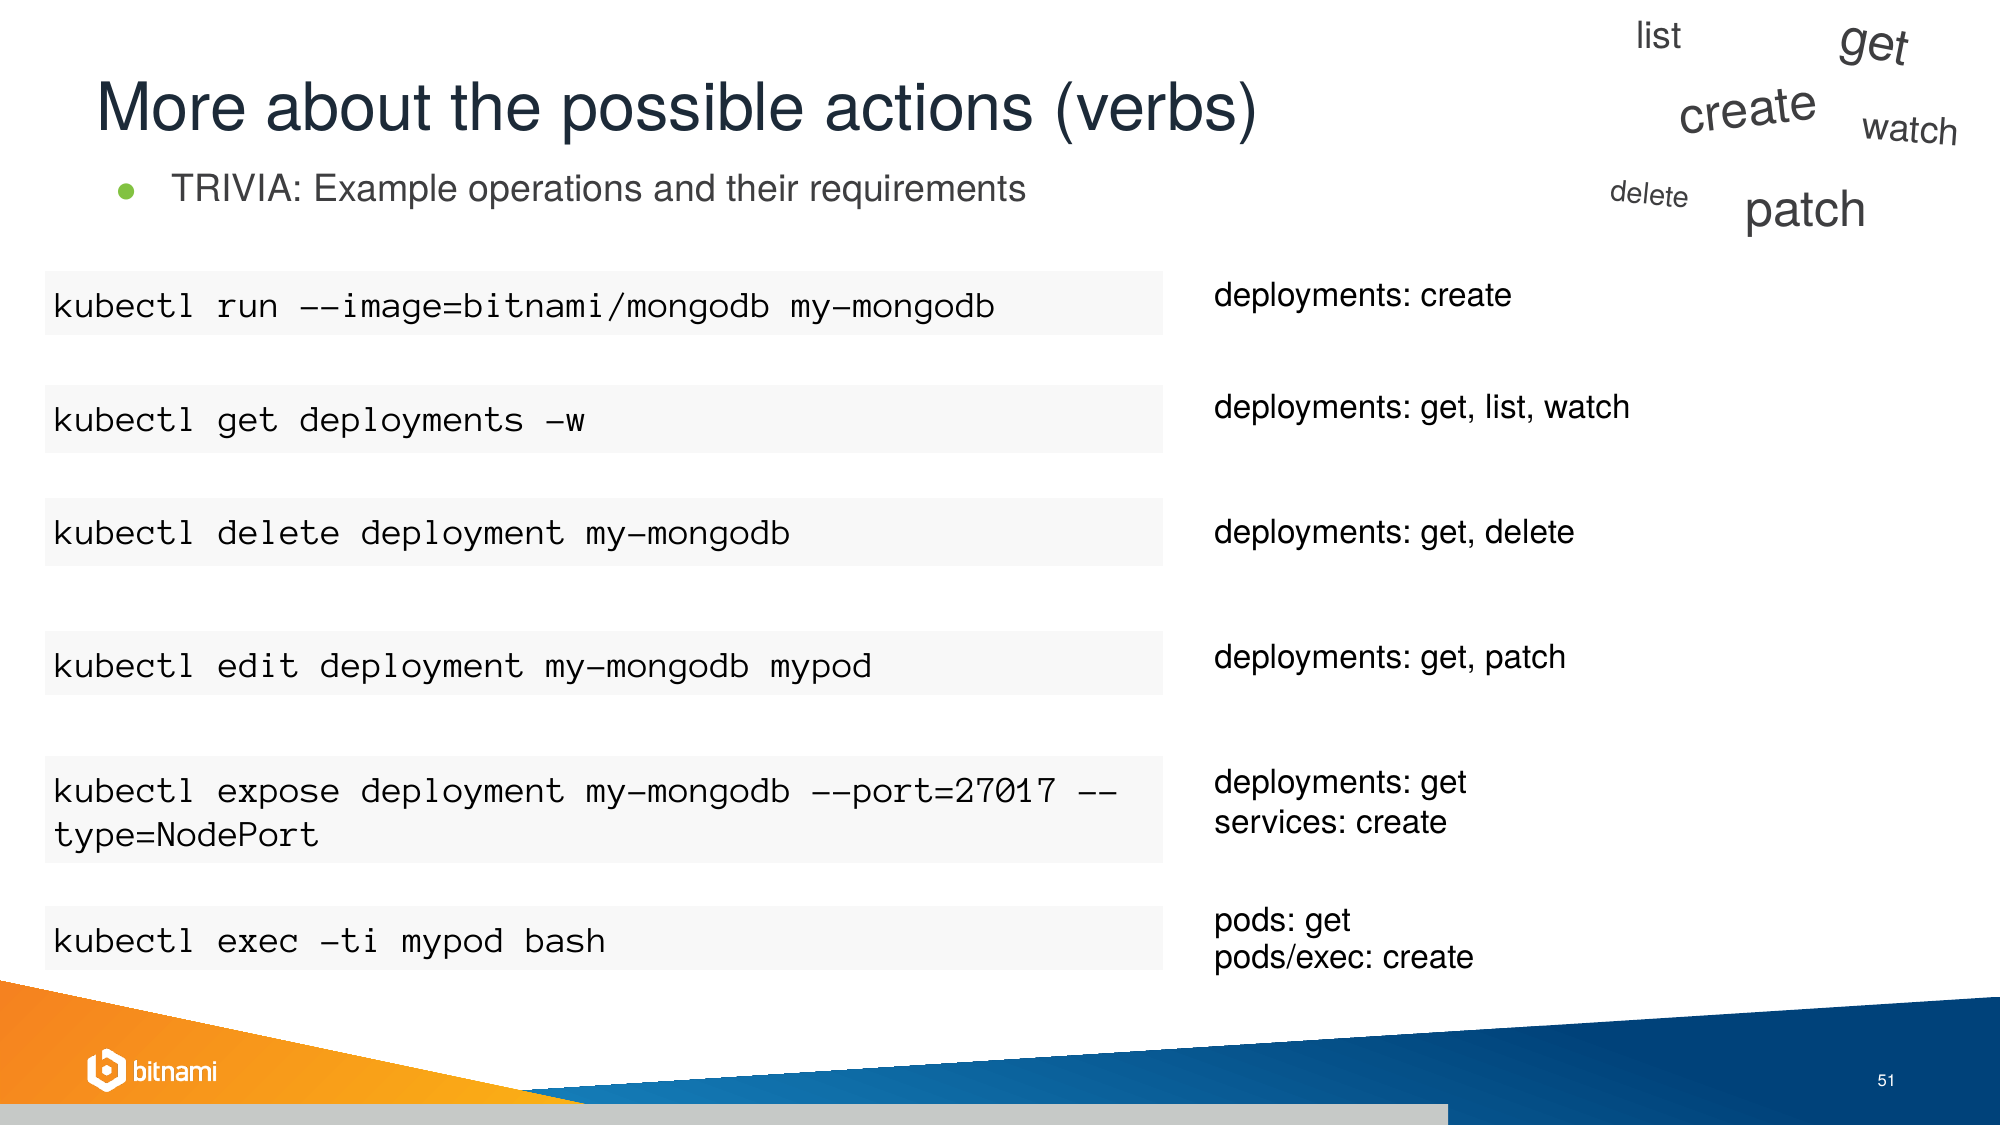

get
list
# More about the possible actions (verbs)
create
watch
TRIVIA: Example operations and their requirements
delete
patch
deployments: create
| kubectl run --image=bitnami/mongodb my-mongodb |
| --- |
deployments: get, list, watch
| kubectl get deployments -w |
| --- |
deployments: get, delete
| kubectl delete deployment my-mongodb |
| --- |
deployments: get, patch
| kubectl edit deployment my-mongodb mypod |
| --- |
deployments: get
services: create
| kubectl expose deployment my-mongodb --port=27017 --type=NodePort |
| --- |
pods: get
| kubectl exec -ti mypod bash |
| --- |
pods/exec: create
51